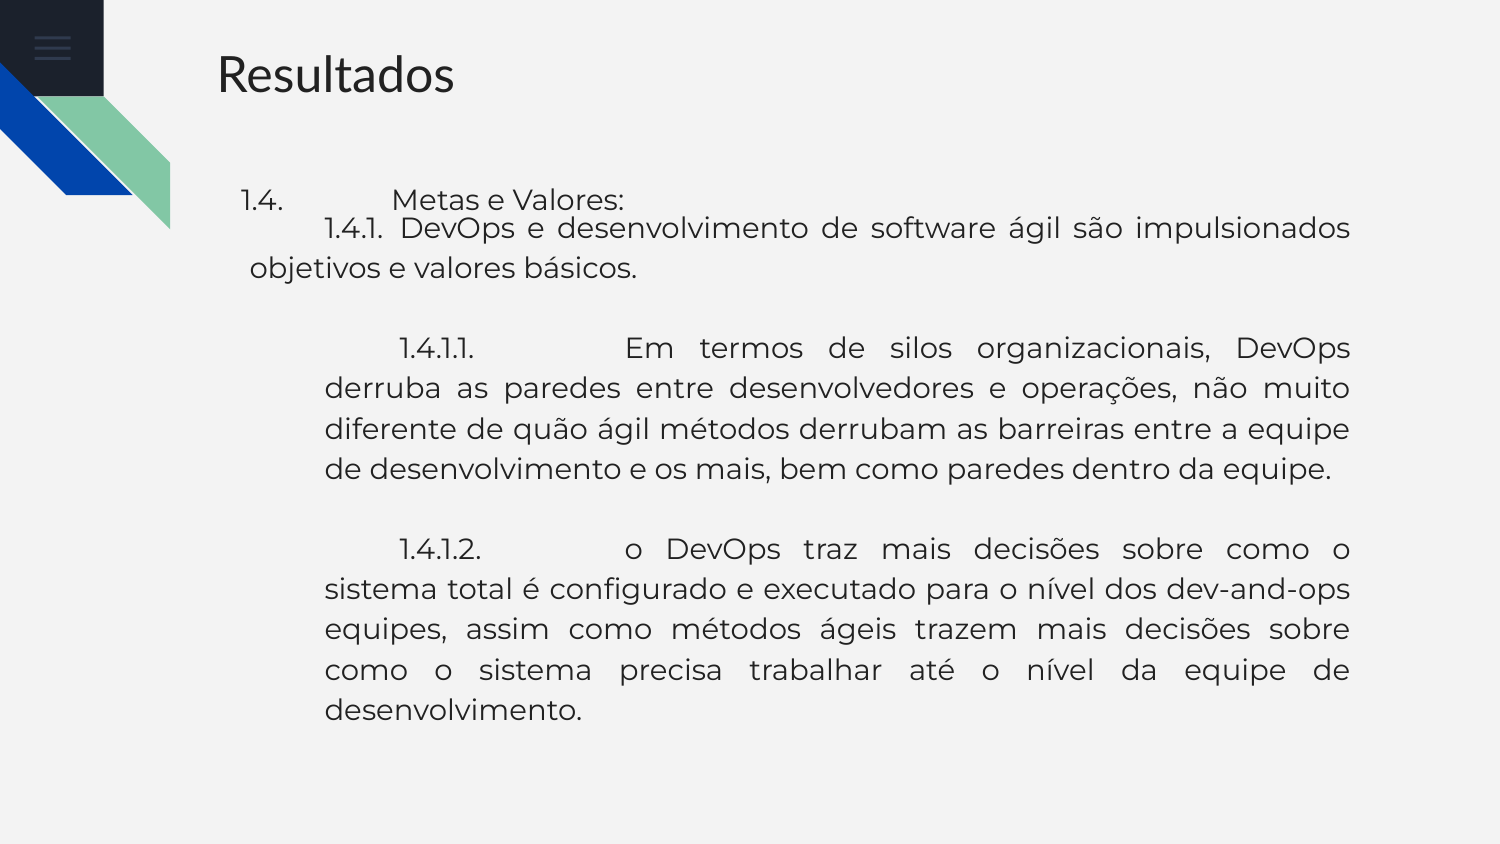

# Resultados
1.4.	Metas e Valores:

1.4.1.	DevOps e desenvolvimento de software ágil são impulsionados objetivos e valores básicos.

1.4.1.1.	Em termos de silos organizacionais, DevOps derruba as paredes entre desenvolvedores e operações, não muito diferente de quão ágil métodos derrubam as barreiras entre a equipe de desenvolvimento e os mais, bem como paredes dentro da equipe.

1.4.1.2.	o DevOps traz mais decisões sobre como o sistema total é configurado e executado para o nível dos dev-and-ops equipes, assim como métodos ágeis trazem mais decisões sobre como o sistema precisa trabalhar até o nível da equipe de desenvolvimento.